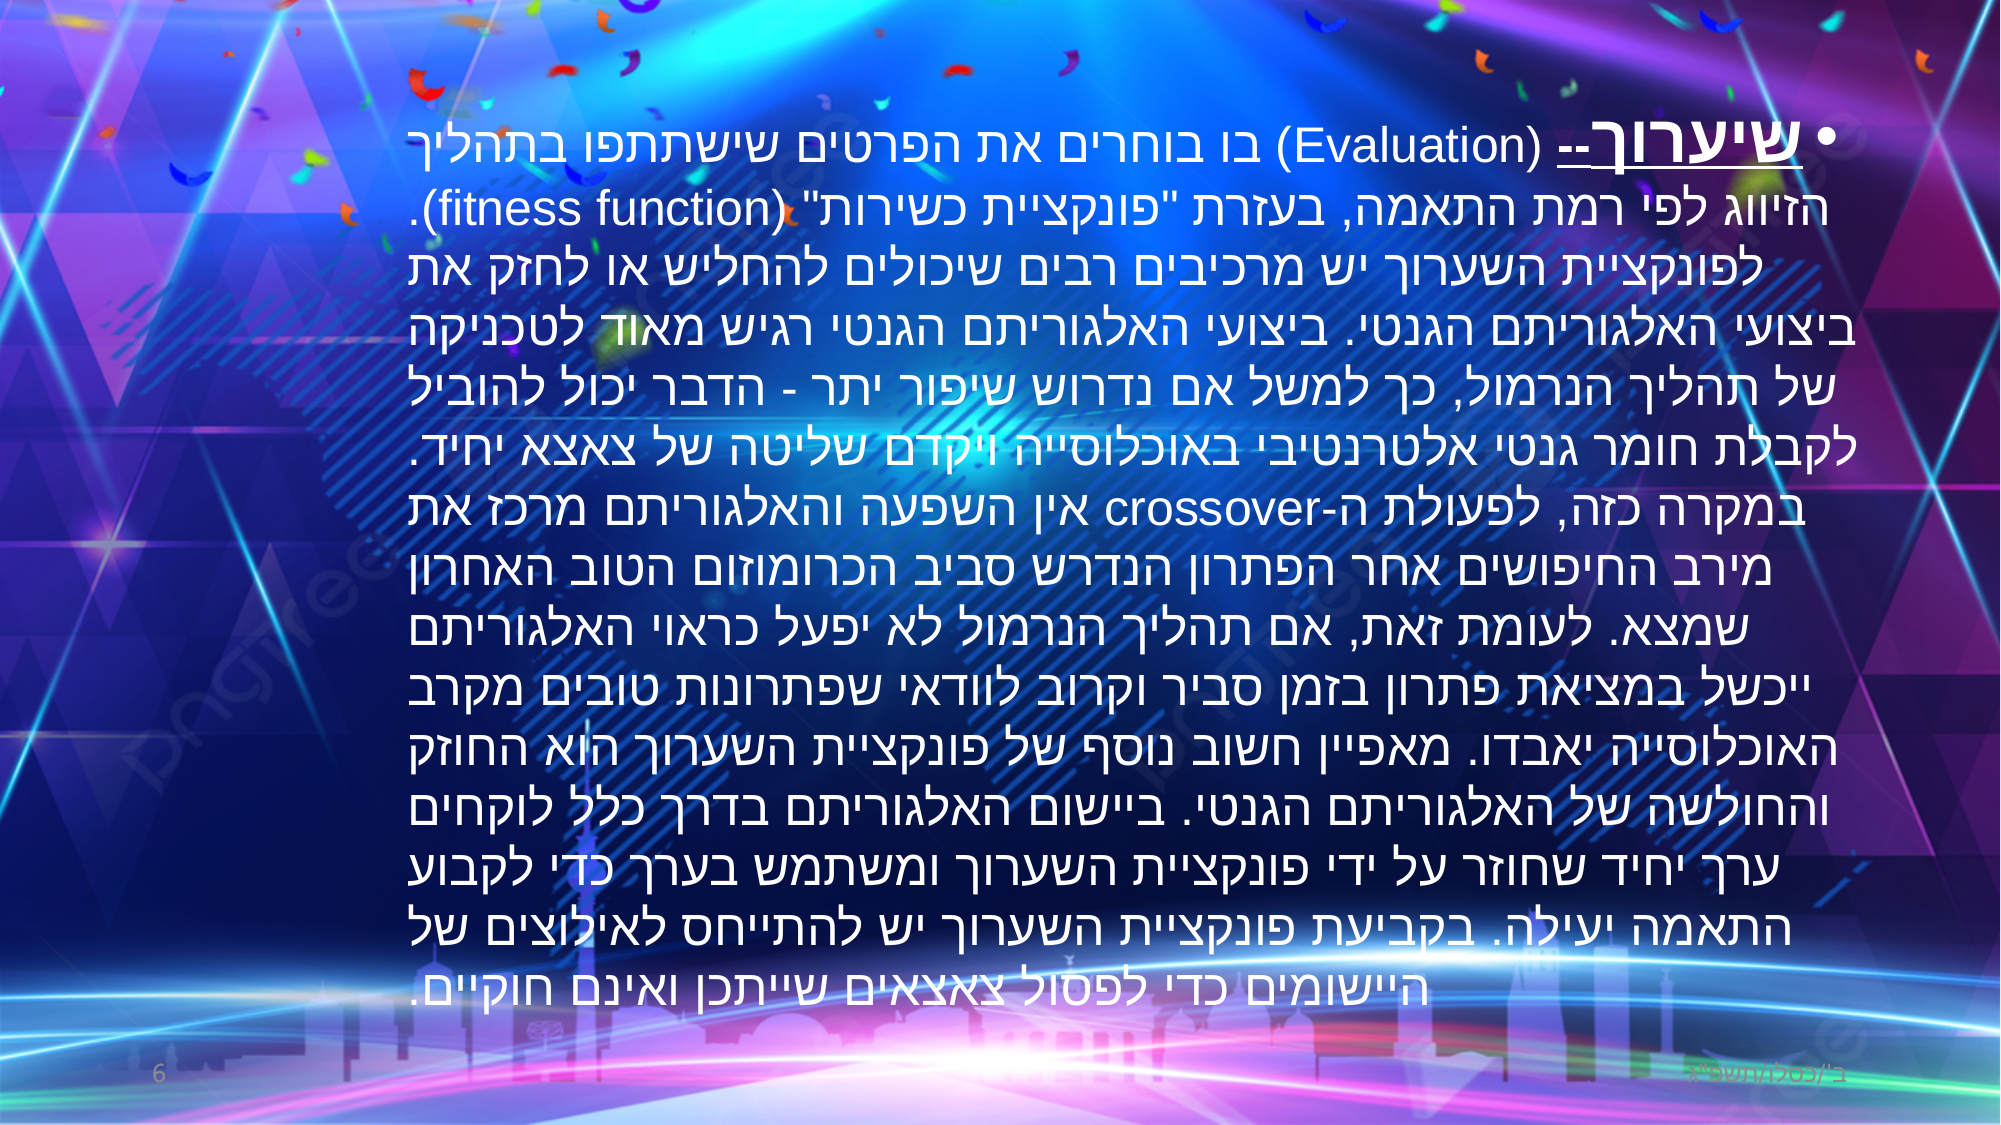

שיערוך-- (Evaluation) בו בוחרים את הפרטים שישתתפו בתהליך הזיווג לפי רמת התאמה, בעזרת "פונקציית כשירות" (fitness function). לפונקציית השערוך יש מרכיבים רבים שיכולים להחליש או לחזק את ביצועי האלגוריתם הגנטי. ביצועי האלגוריתם הגנטי רגיש מאוד לטכניקה של תהליך הנרמול, כך למשל אם נדרוש שיפור יתר - הדבר יכול להוביל לקבלת חומר גנטי אלטרנטיבי באוכלוסייה ויקדם שליטה של צאצא יחיד. במקרה כזה, לפעולת ה-crossover אין השפעה והאלגוריתם מרכז את מירב החיפושים אחר הפתרון הנדרש סביב הכרומוזום הטוב האחרון שמצא. לעומת זאת, אם תהליך הנרמול לא יפעל כראוי האלגוריתם ייכשל במציאת פתרון בזמן סביר וקרוב לוודאי שפתרונות טובים מקרב האוכלוסייה יאבדו. מאפיין חשוב נוסף של פונקציית השערוך הוא החוזק והחולשה של האלגוריתם הגנטי. ביישום האלגוריתם בדרך כלל לוקחים ערך יחיד שחוזר על ידי פונקציית השערוך ומשתמש בערך כדי לקבוע התאמה יעילה. בקביעת פונקציית השערוך יש להתייחס לאילוצים של היישומים כדי לפסול צאצאים שייתכן ואינם חוקיים.
6
ב'/כסלו/תשפ"ג